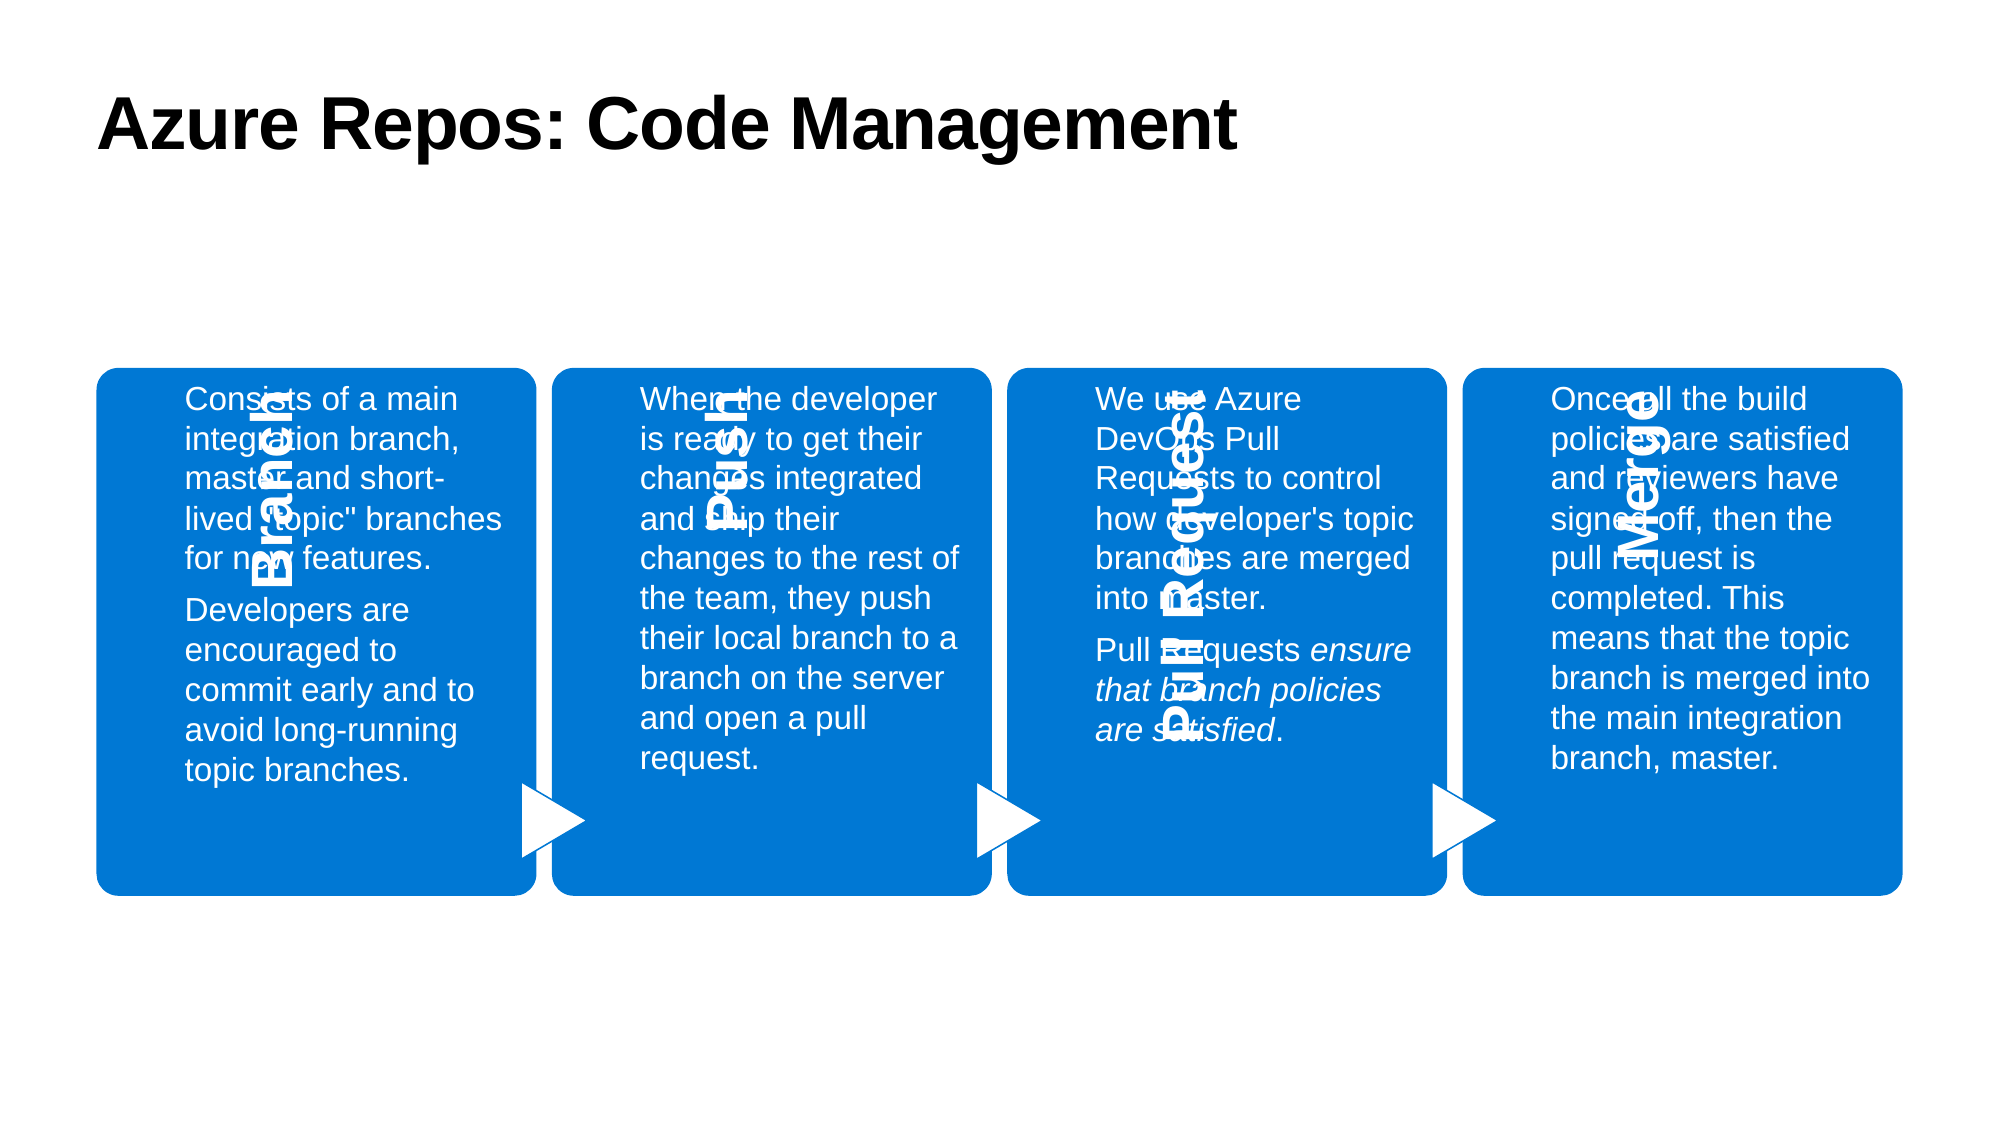

# Azure Repos: Code Management
Branch
Consists of a main integration branch, master and short-lived "topic" branches for new features.
Developers are encouraged to commit early and to avoid long-running topic branches.
Push
When the developer is ready to get their changes integrated and ship their changes to the rest of the team, they push their local branch to a branch on the server and open a pull request.
Pull Request
We use Azure DevOps Pull Requests to control how developer's topic branches are merged into master.
Pull Requests ensure that branch policies are satisfied.

Merge
Once all the build policies are satisfied and reviewers have signed off, then the pull request is completed. This means that the topic branch is merged into the main integration branch, master.